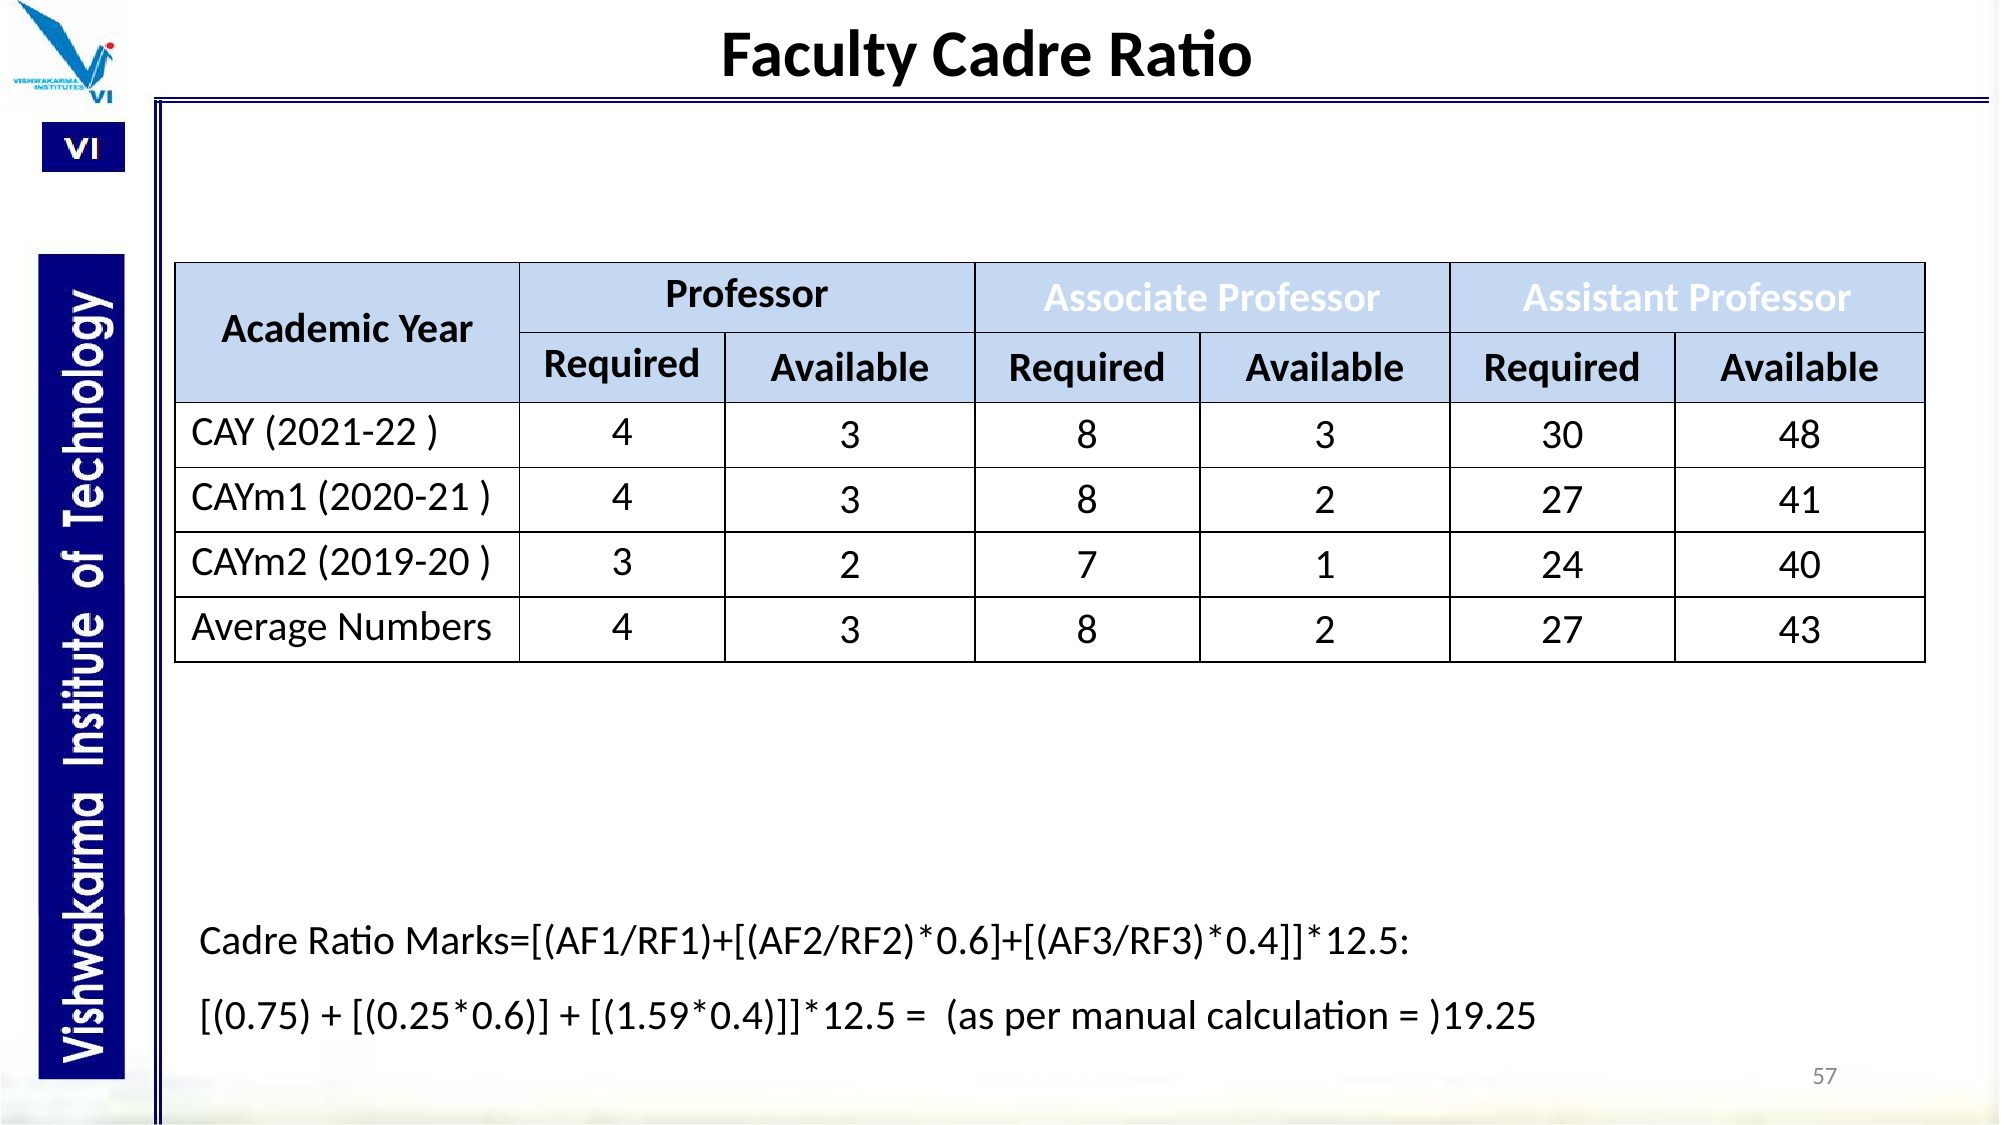

# Faculty Cadre Ratio
| Academic Year | Professor |  | Associate Professor |  | Assistant Professor |  |
| --- | --- | --- | --- | --- | --- | --- |
|  | Required | Available | Required | Available | Required | Available |
| CAY (2021-22 ) | 4 | 3 | 8 | 3 | 30 | 48 |
| CAYm1 (2020-21 ) | 4 | 3 | 8 | 2 | 27 | 41 |
| CAYm2 (2019-20 ) | 3 | 2 | 7 | 1 | 24 | 40 |
| Average Numbers | 4 | 3 | 8 | 2 | 27 | 43 |
 Cadre Ratio Marks=[(AF1/RF1)+[(AF2/RF2)*0.6]+[(AF3/RF3)*0.4]]*12.5:
 [(0.75) + [(0.25*0.6)] + [(1.59*0.4)]]*12.5 =  (as per manual calculation = )19.25
57